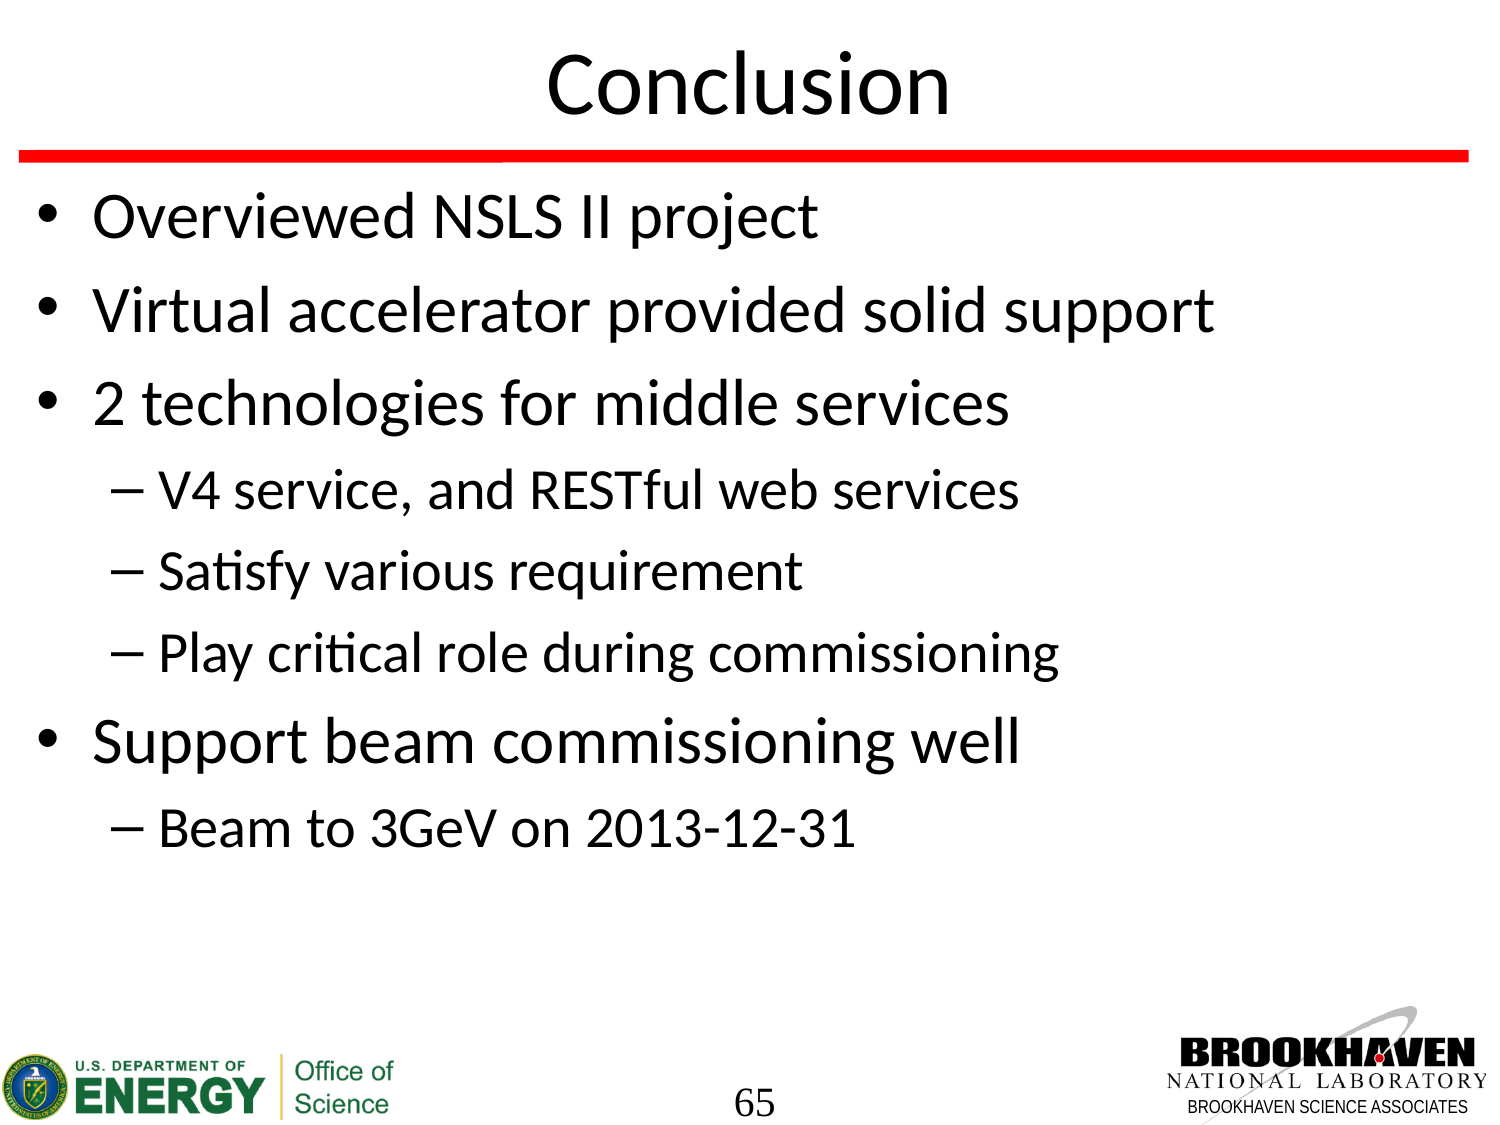

# Conclusion
Overviewed NSLS II project
Virtual accelerator provided solid support
2 technologies for middle services
V4 service, and RESTful web services
Satisfy various requirement
Play critical role during commissioning
Support beam commissioning well
Beam to 3GeV on 2013-12-31